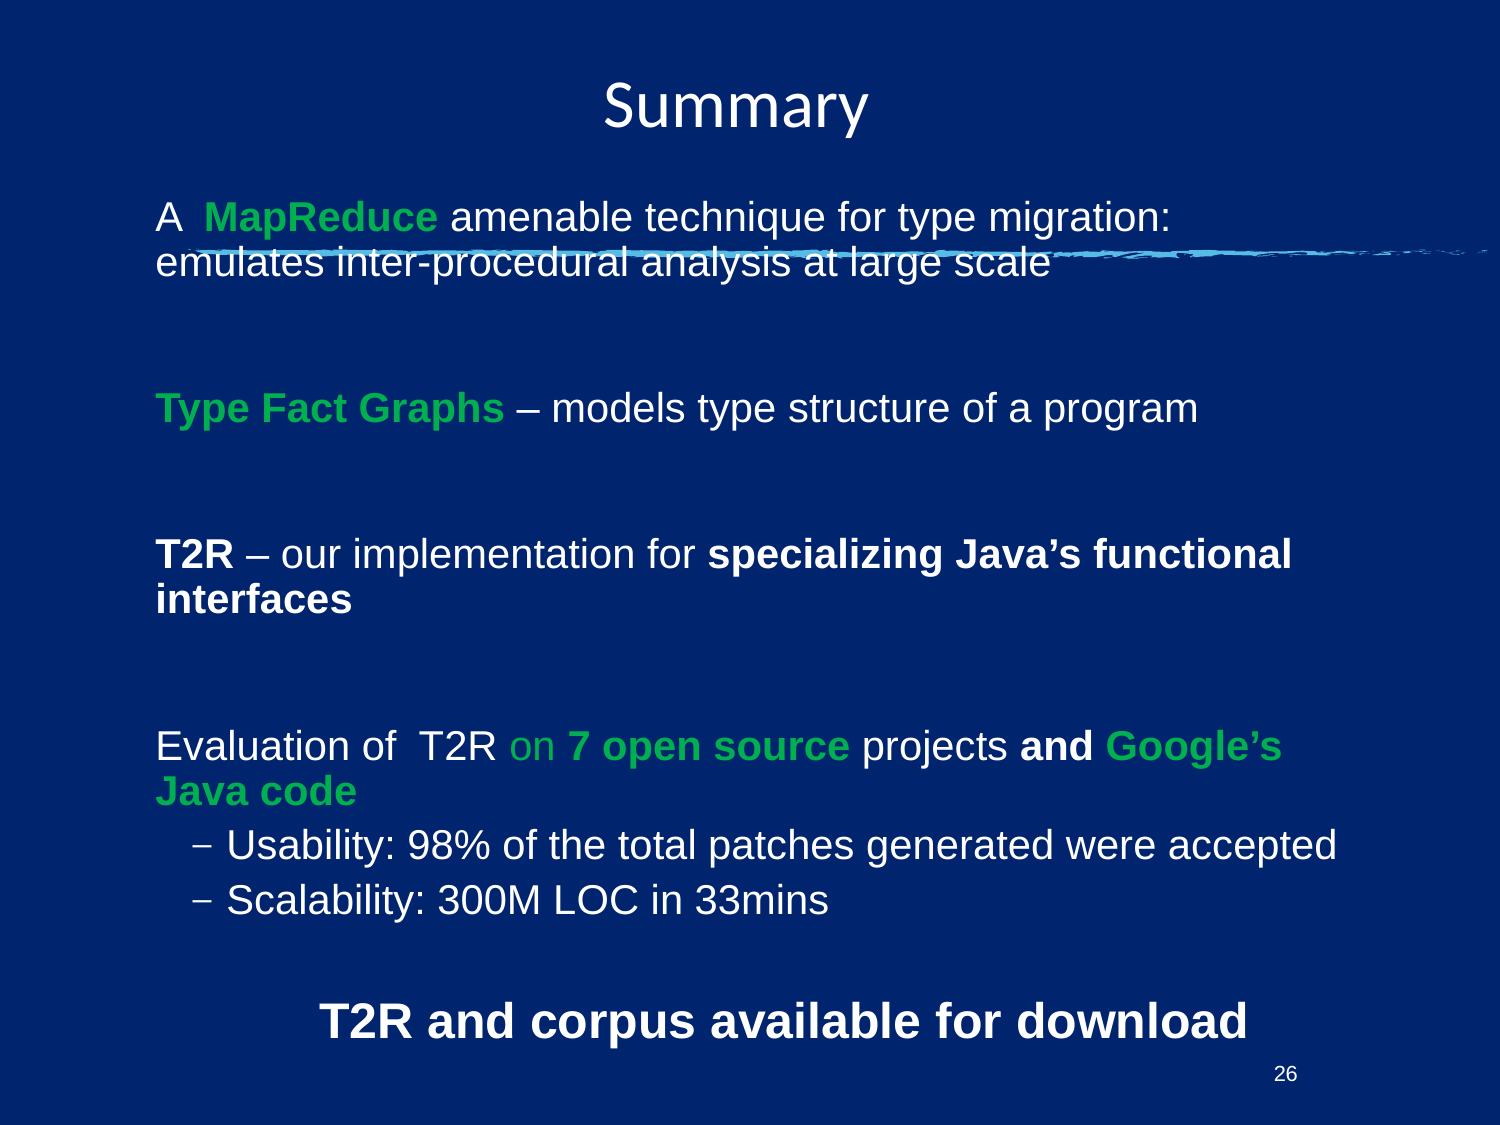

# Summary
A  MapReduce amenable technique for type migration: emulates inter-procedural analysis at large scale

Type Fact Graphs – models type structure of a program

T2R – our implementation for specializing Java’s functional interfaces

Evaluation of  T2R on 7 open source projects and Google’s Java code
Usability: 98% of the total patches generated were accepted
Scalability: 300M LOC in 33mins

T2R and corpus available for download
26